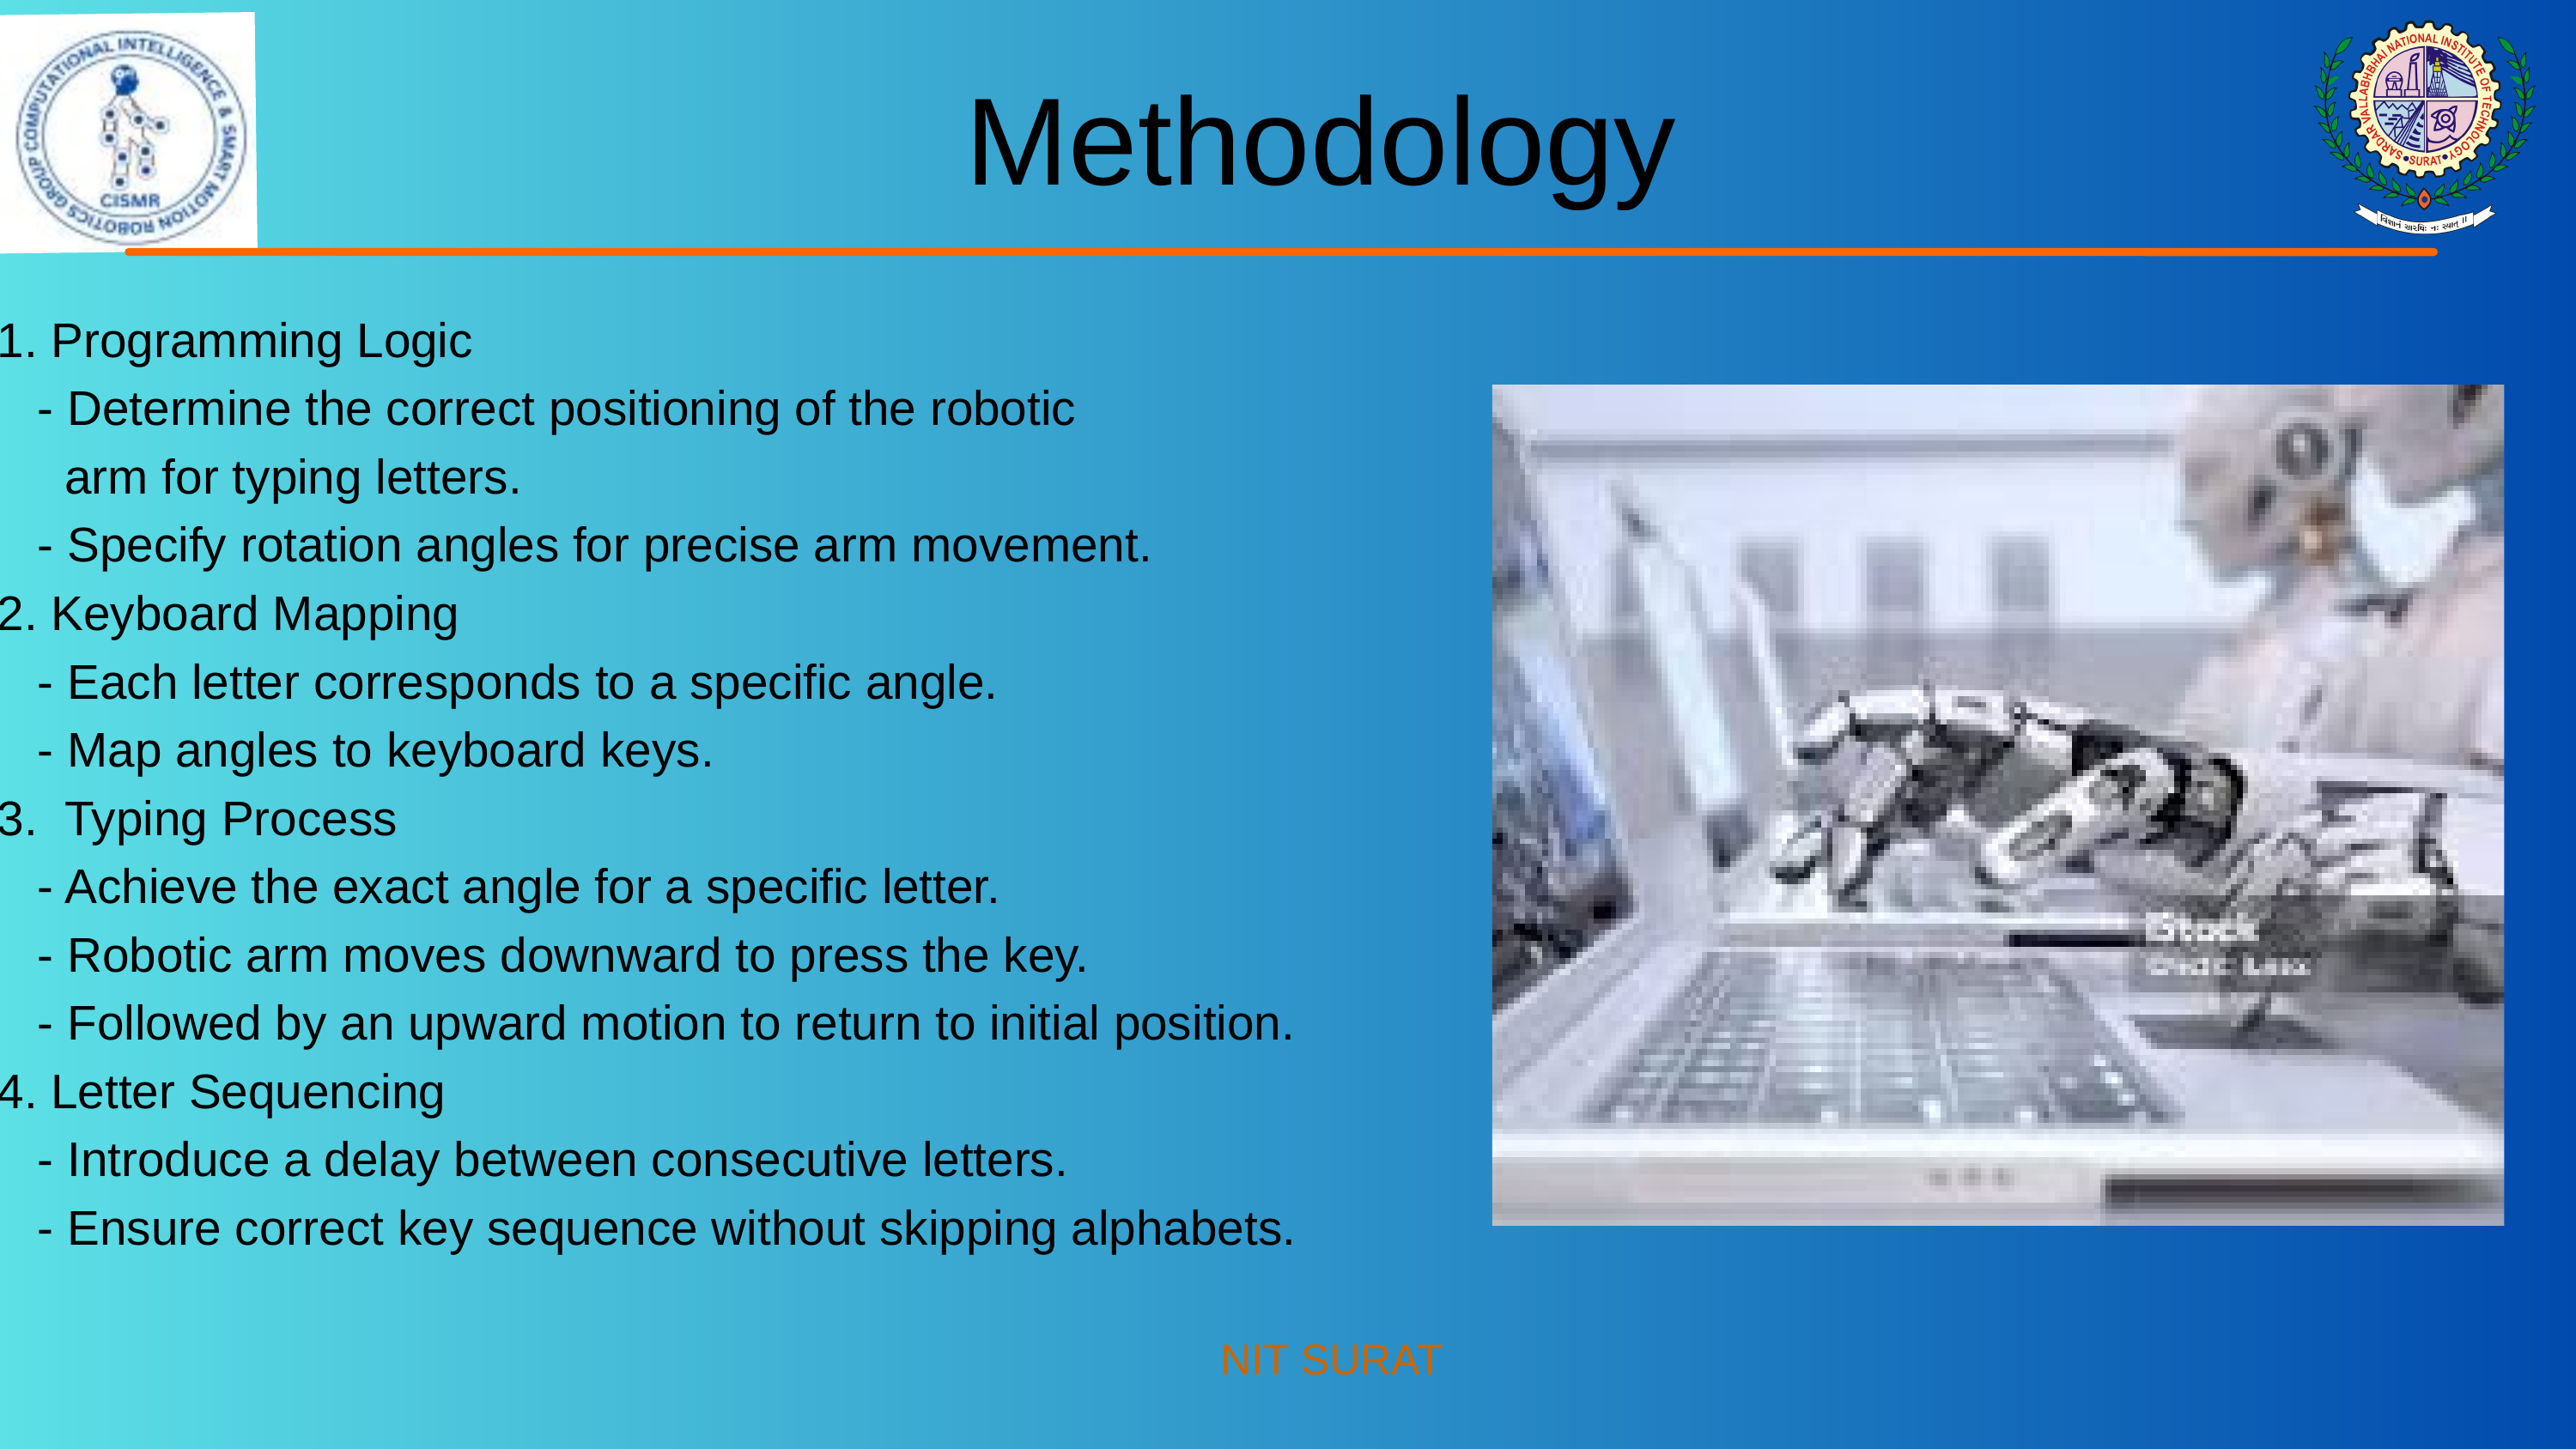

Methodology

1. Programming Logic
   - Determine the correct positioning of the robotic
     arm for typing letters.
   - Specify rotation angles for precise arm movement.
2. Keyboard Mapping
   - Each letter corresponds to a specific angle.
   - Map angles to keyboard keys.
3.  Typing Process
   - Achieve the exact angle for a specific letter.
   - Robotic arm moves downward to press the key.
   - Followed by an upward motion to return to initial position.
4. Letter Sequencing
   - Introduce a delay between consecutive letters.
   - Ensure correct key sequence without skipping alphabets.

NIT SURAT